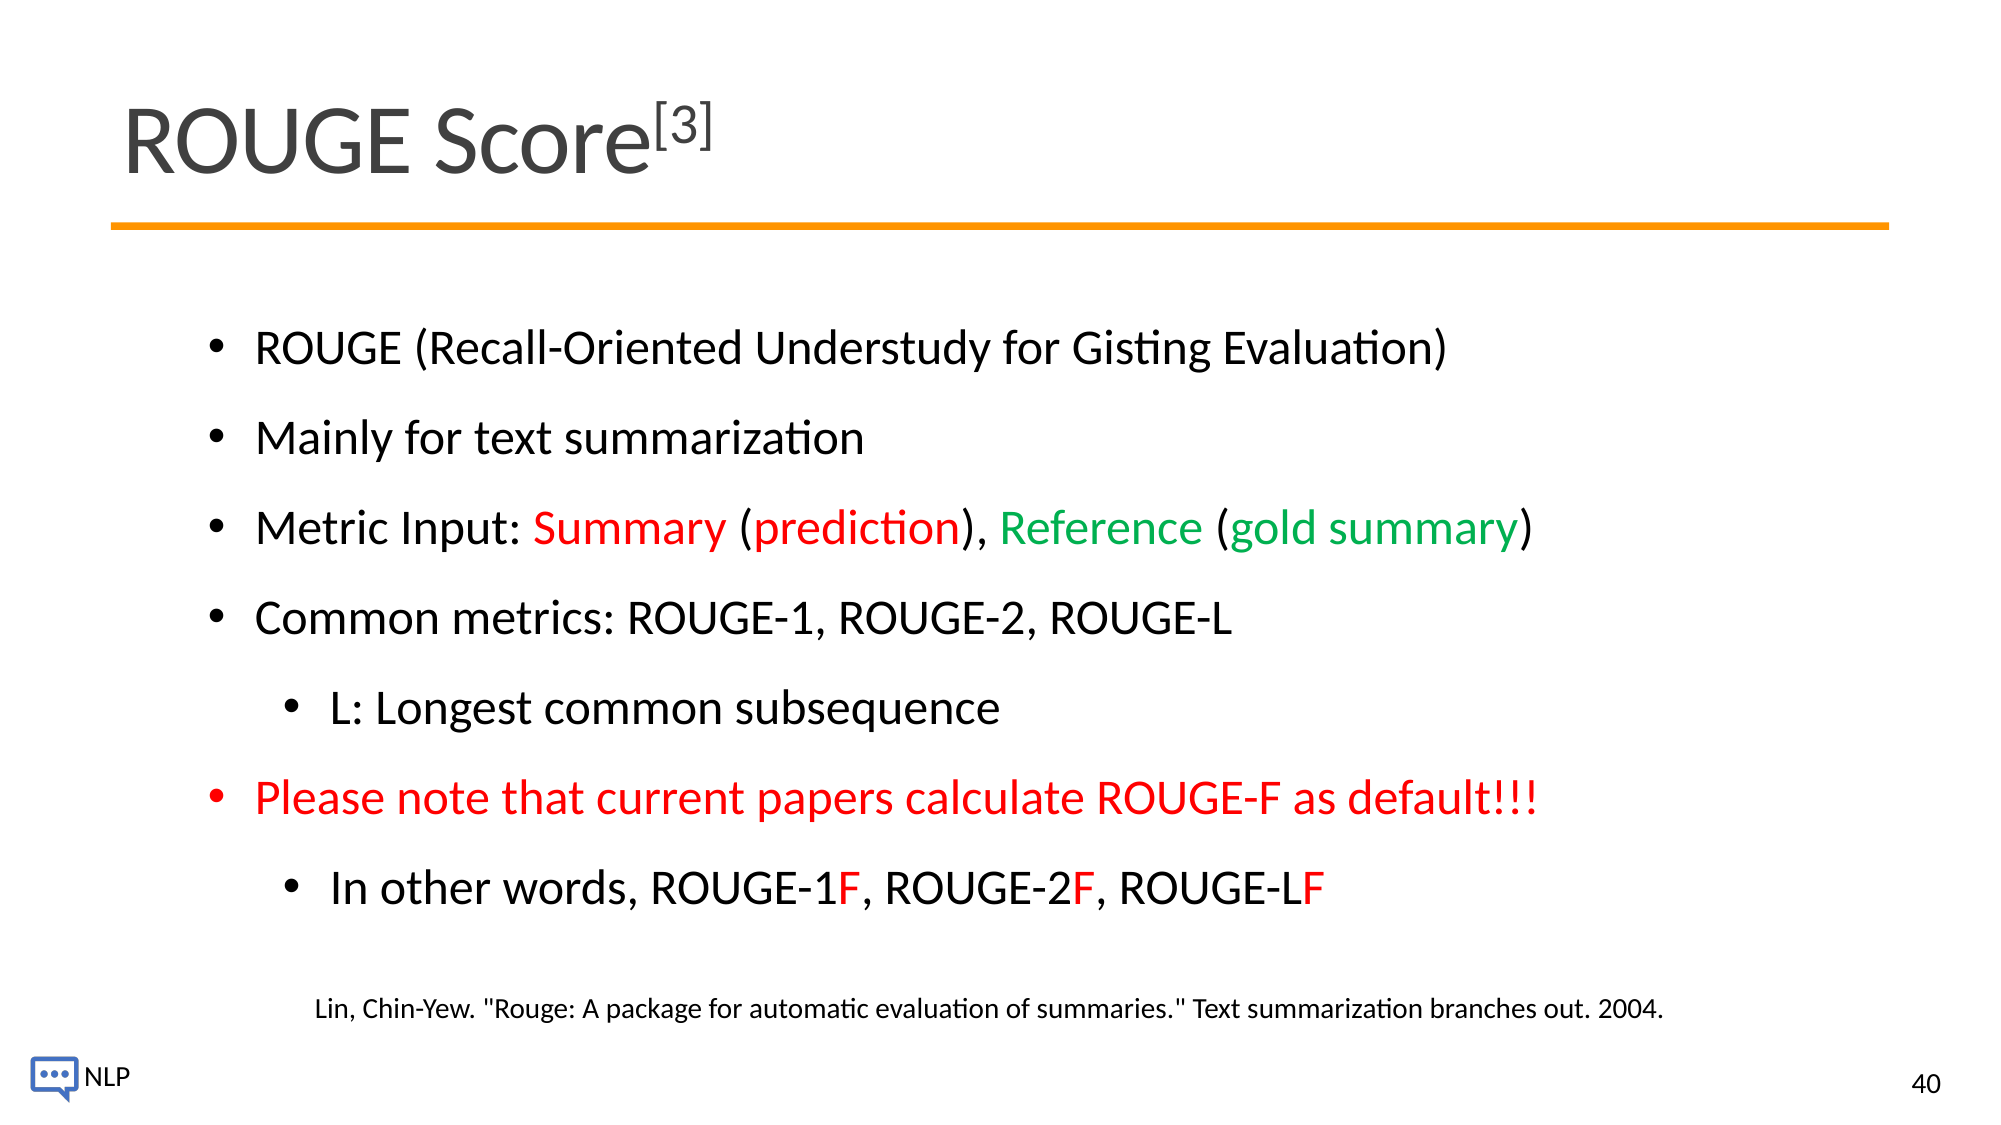

# ROUGE Score[3]
ROUGE (Recall-Oriented Understudy for Gisting Evaluation)
Mainly for text summarization
Metric Input: Summary (prediction), Reference (gold summary)
Common metrics: ROUGE-1, ROUGE-2, ROUGE-L
L: Longest common subsequence
Please note that current papers calculate ROUGE-F as default!!!
In other words, ROUGE-1F, ROUGE-2F, ROUGE-LF
Lin, Chin-Yew. "Rouge: A package for automatic evaluation of summaries." Text summarization branches out. 2004.
40